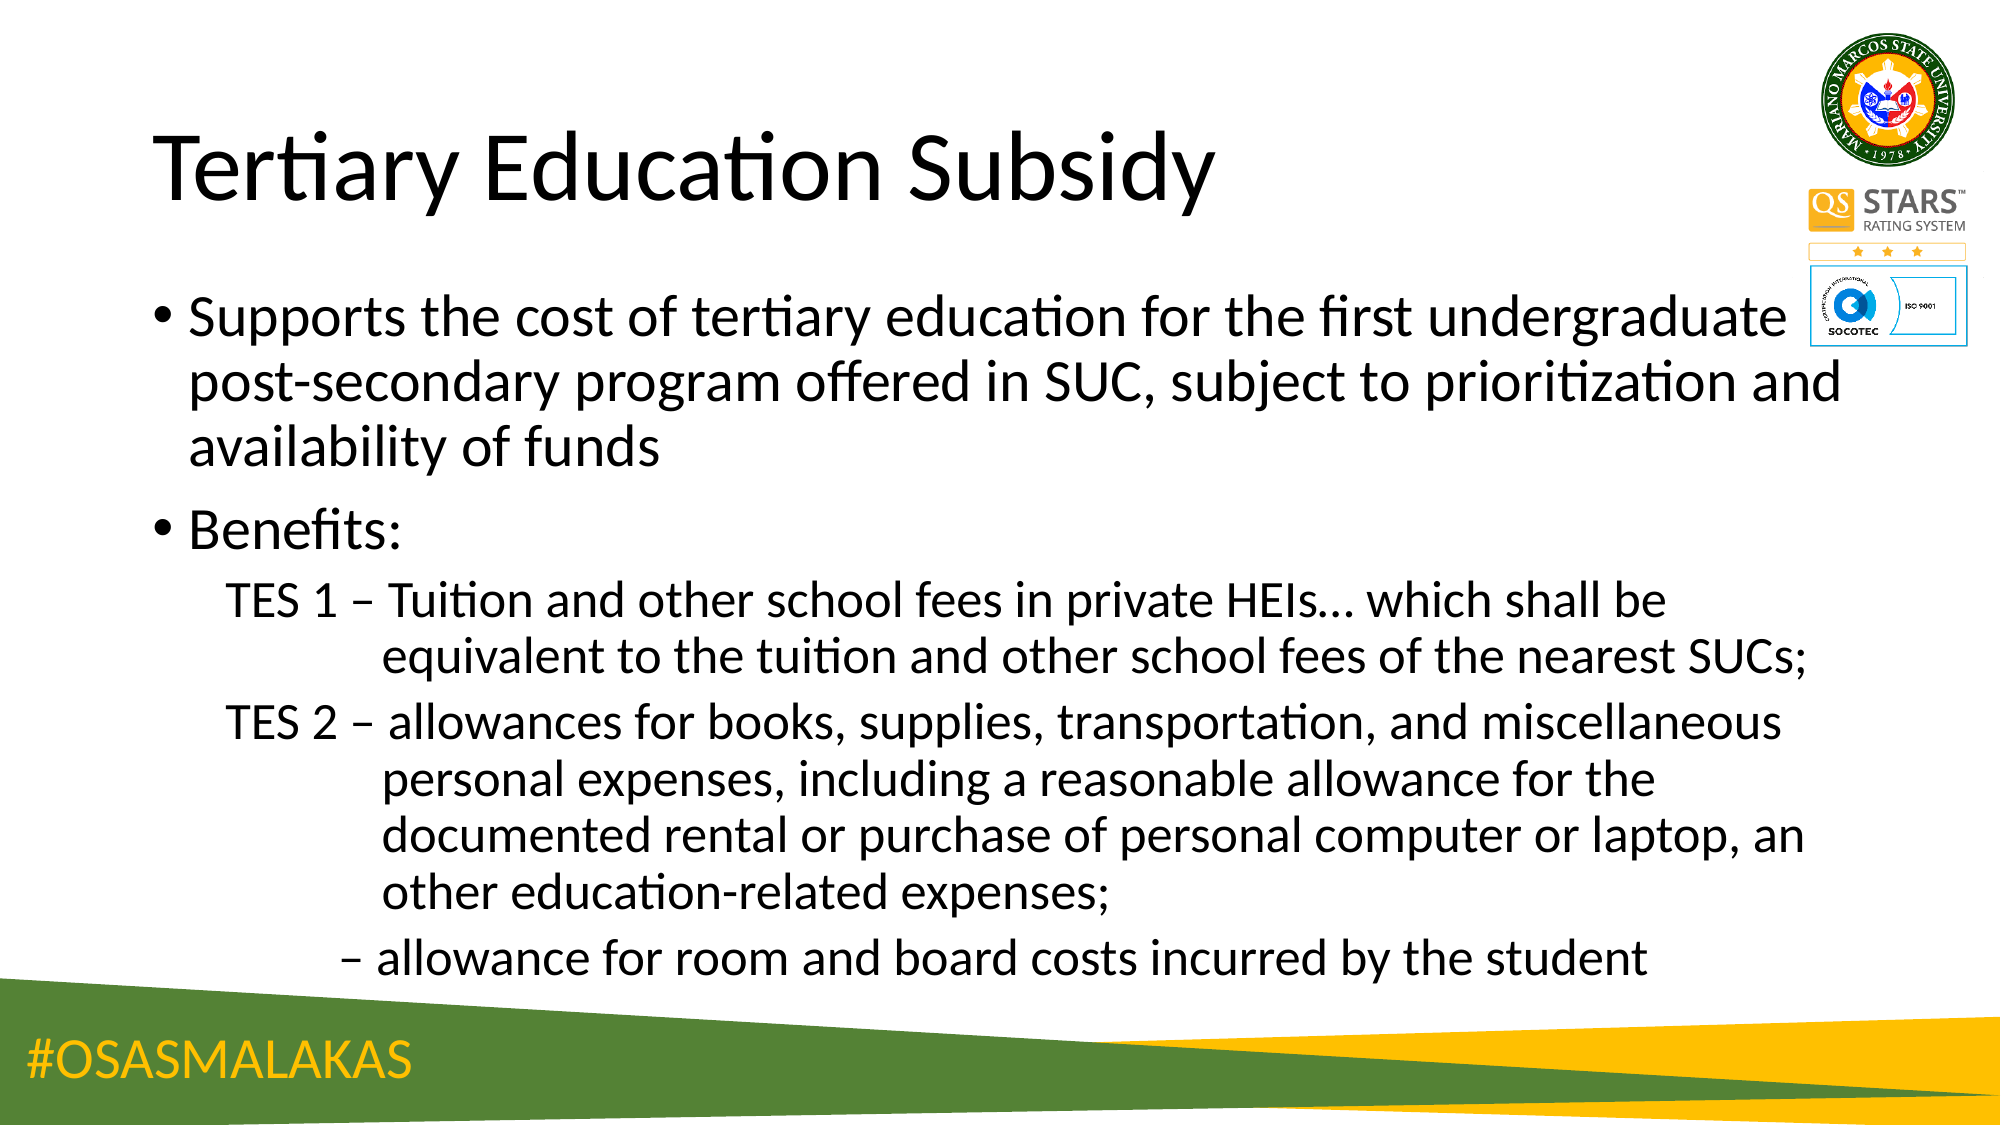

# Tertiary Education Subsidy
Supports the cost of tertiary education for the first undergraduate post-secondary program offered in SUC, subject to prioritization and availability of funds
Benefits:
TES 1 – Tuition and other school fees in private HEIs… which shall be equivalent to the tuition and other school fees of the nearest SUCs;
TES 2 – allowances for books, supplies, transportation, and miscellaneous  personal expenses, including a reasonable allowance for the documented rental or purchase of personal computer or laptop, an other education-related expenses;
	– allowance for room and board costs incurred by the student